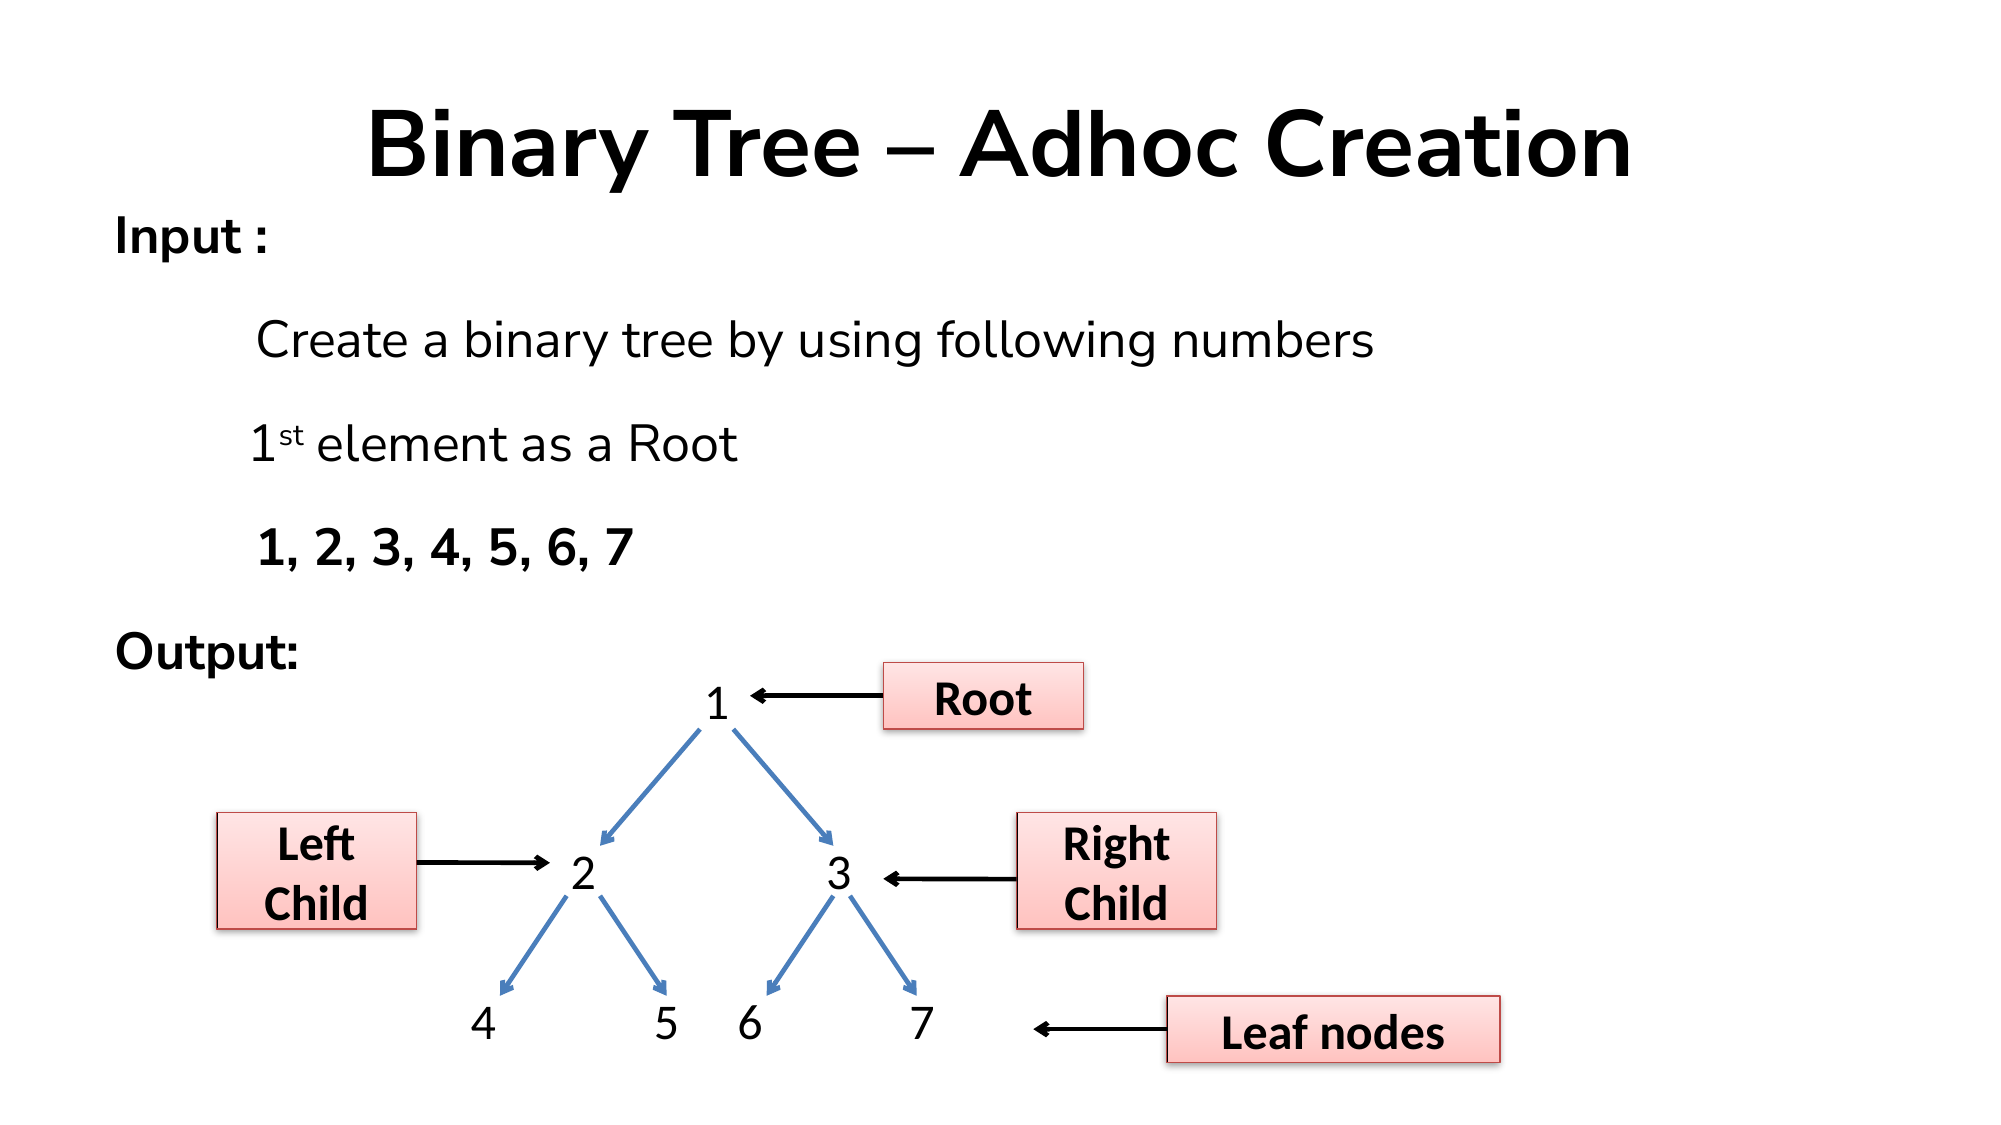

# Binary Tree – Adhoc Creation
Input :
          Create a binary tree by using following numbers
          1st element as a Root
          1, 2, 3, 4, 5, 6, 7
Output:

Root
  1
Left
Child
Right
Child
  2
 3
  4
  5
  6
 7
Leaf nodes